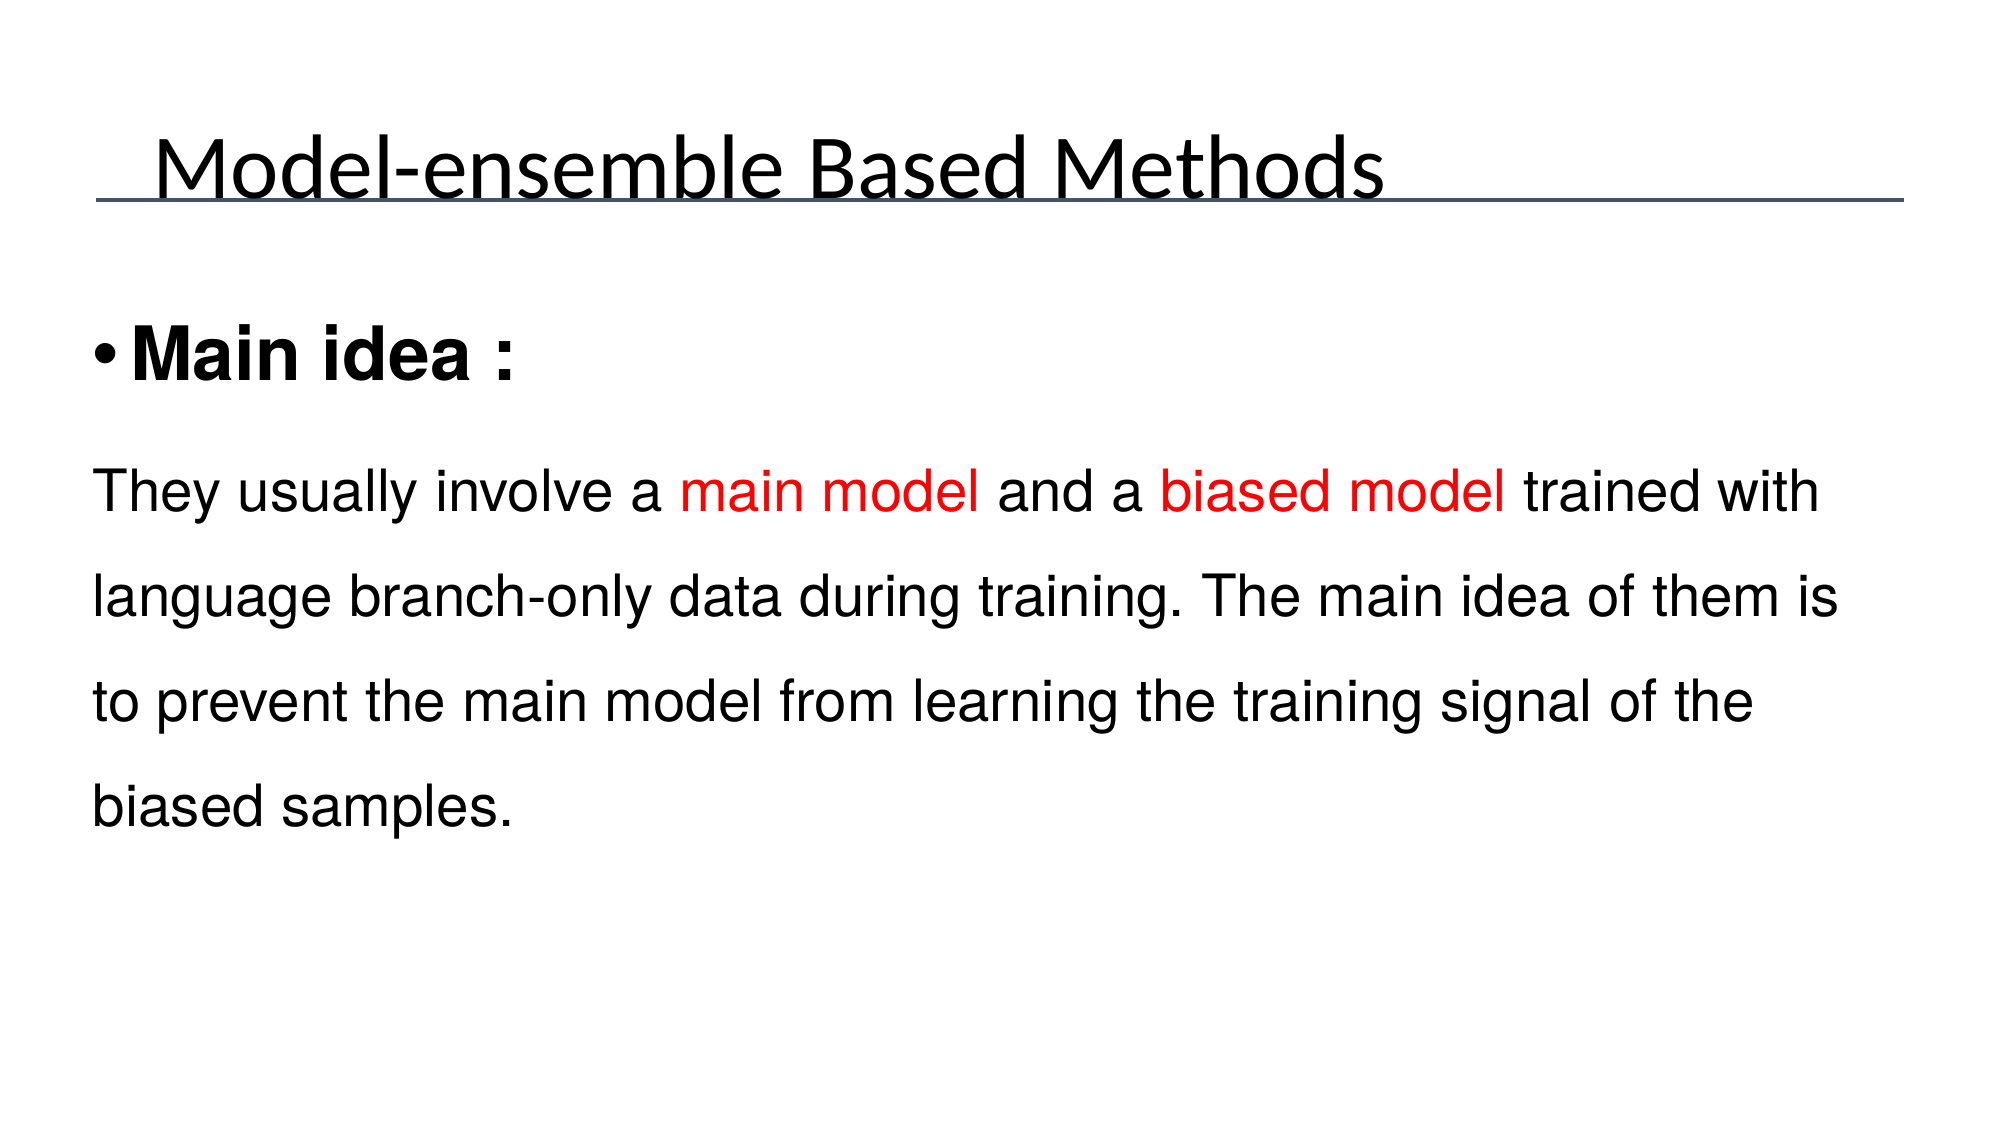

# Model-ensemble Based Methods
Main idea :
They usually involve a main model and a biased model trained with language branch-only data during training. The main idea of them is to prevent the main model from learning the training signal of the biased samples.